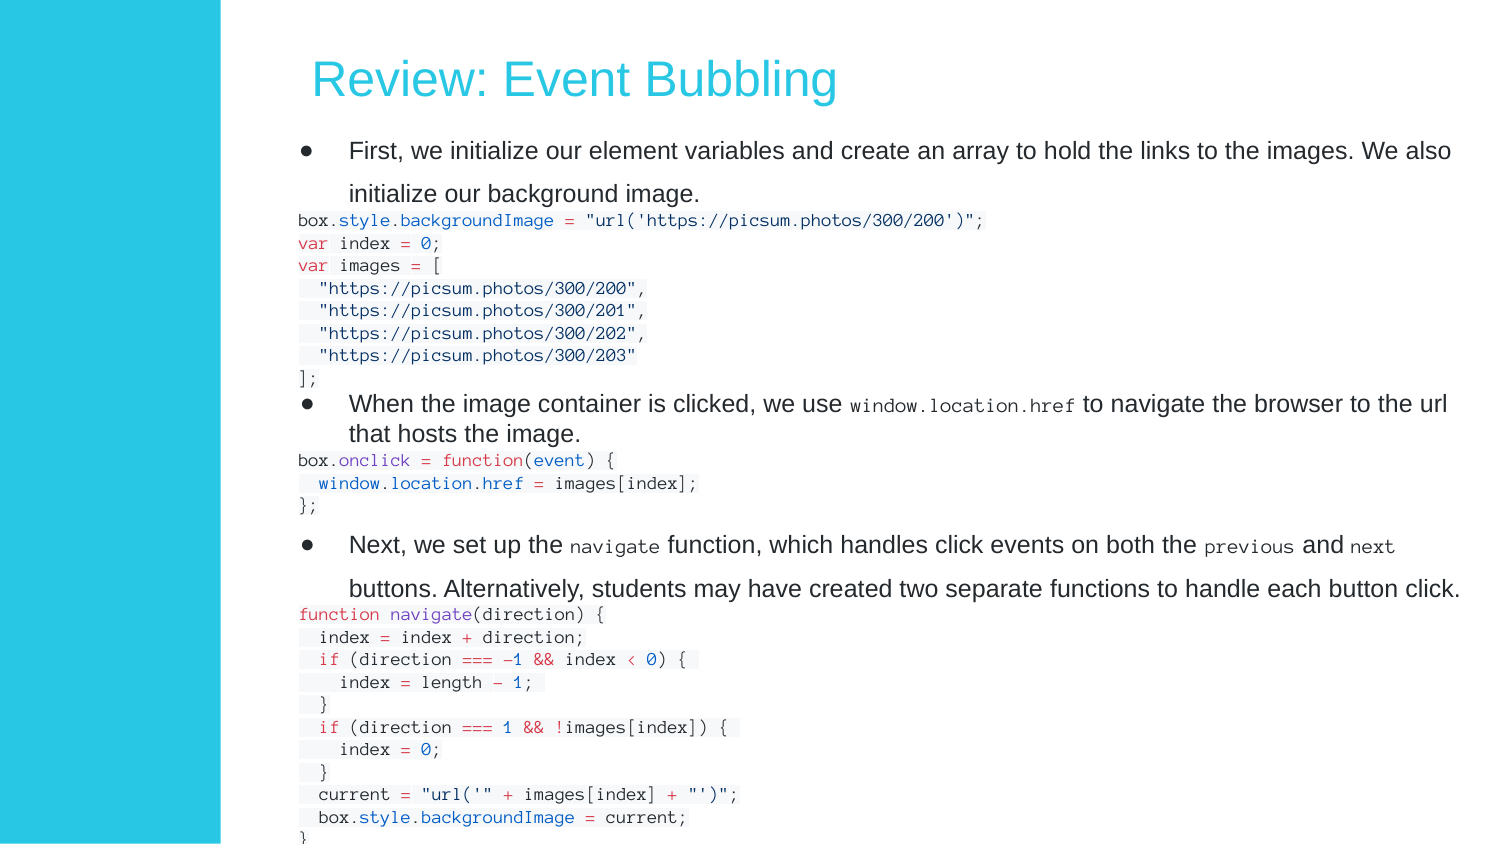

# Review: Event Bubbling
First, we initialize our element variables and create an array to hold the links to the images. We also initialize our background image.
box.style.backgroundImage = "url('https://picsum.photos/300/200')";
var index = 0;
var images = [
  "https://picsum.photos/300/200",
  "https://picsum.photos/300/201",
  "https://picsum.photos/300/202",
  "https://picsum.photos/300/203"
];
When the image container is clicked, we use window.location.href to navigate the browser to the url that hosts the image.
box.onclick = function(event) {
  window.location.href = images[index];
};
Next, we set up the navigate function, which handles click events on both the previous and next buttons. Alternatively, students may have created two separate functions to handle each button click.
function navigate(direction) {
  index = index + direction;
  if (direction === -1 && index < 0) {
    index = length - 1;
  }
  if (direction === 1 && !images[index]) {
    index = 0;
  }
  current = "url('" + images[index] + "')";
  box.style.backgroundImage = current;
}